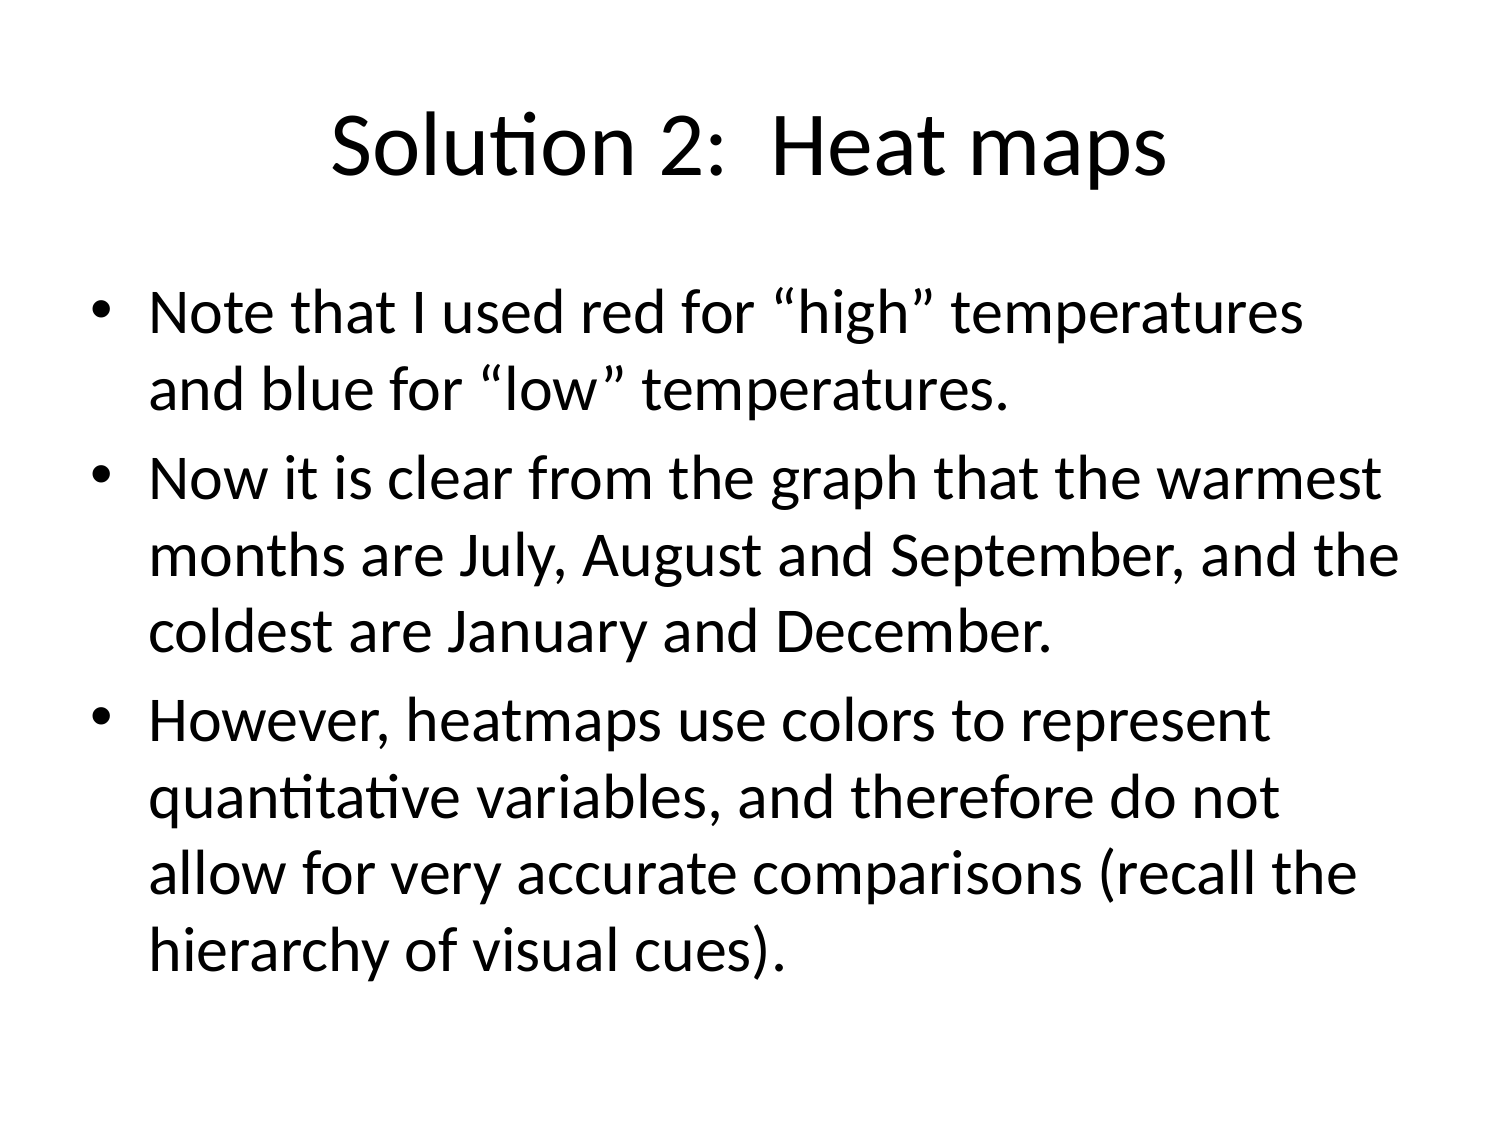

# Solution 2:  Heat maps
Note that I used red for “high” temperatures and blue for “low” temperatures.
Now it is clear from the graph that the warmest months are July, August and September, and the coldest are January and December.
However, heatmaps use colors to represent quantitative variables, and therefore do not allow for very accurate comparisons (recall the hierarchy of visual cues).